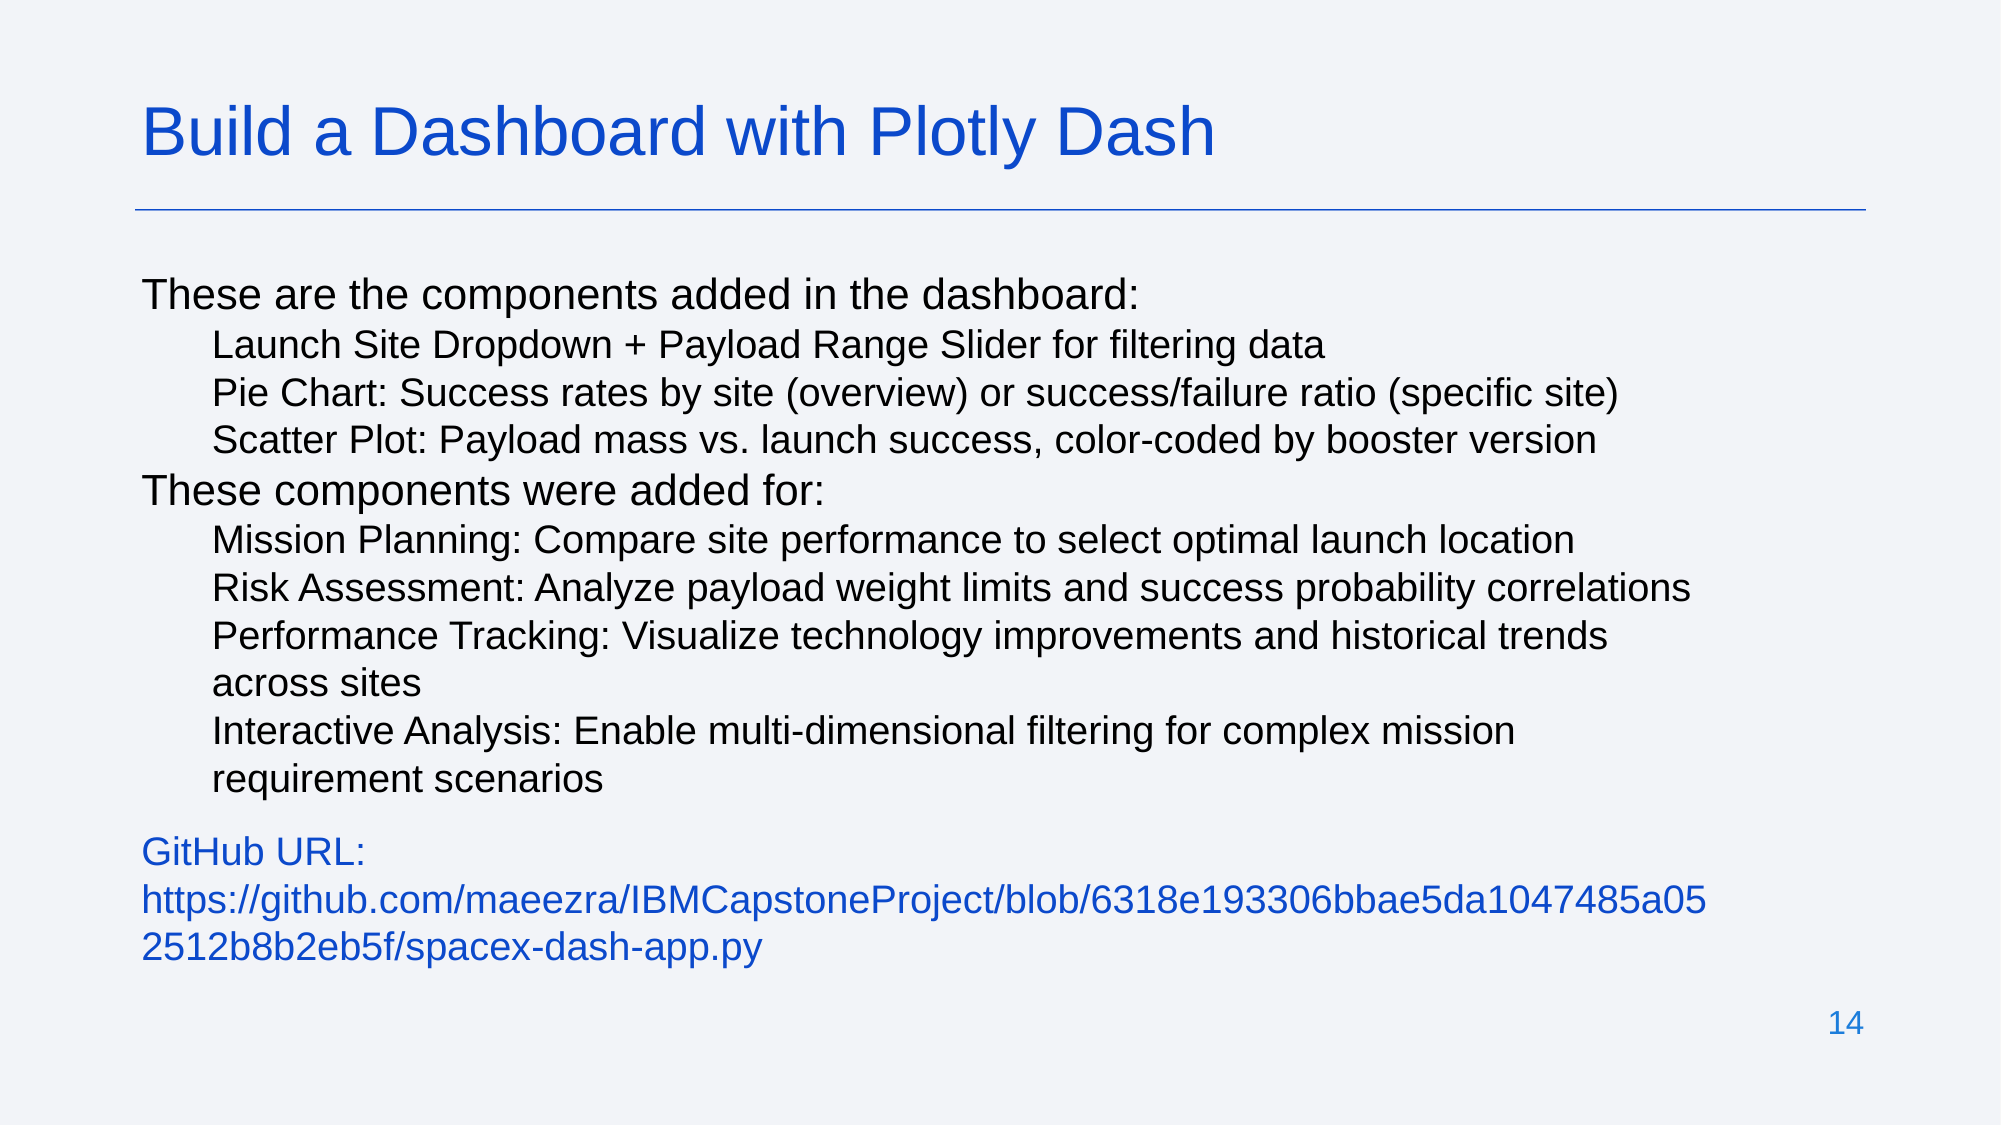

Build a Dashboard with Plotly Dash
These are the components added in the dashboard:
Launch Site Dropdown + Payload Range Slider for filtering data
Pie Chart: Success rates by site (overview) or success/failure ratio (specific site)
Scatter Plot: Payload mass vs. launch success, color-coded by booster version
These components were added for:
Mission Planning: Compare site performance to select optimal launch location
Risk Assessment: Analyze payload weight limits and success probability correlations
Performance Tracking: Visualize technology improvements and historical trends across sites
Interactive Analysis: Enable multi-dimensional filtering for complex mission requirement scenarios
GitHub URL: https://github.com/maeezra/IBMCapstoneProject/blob/6318e193306bbae5da1047485a052512b8b2eb5f/spacex-dash-app.py
14